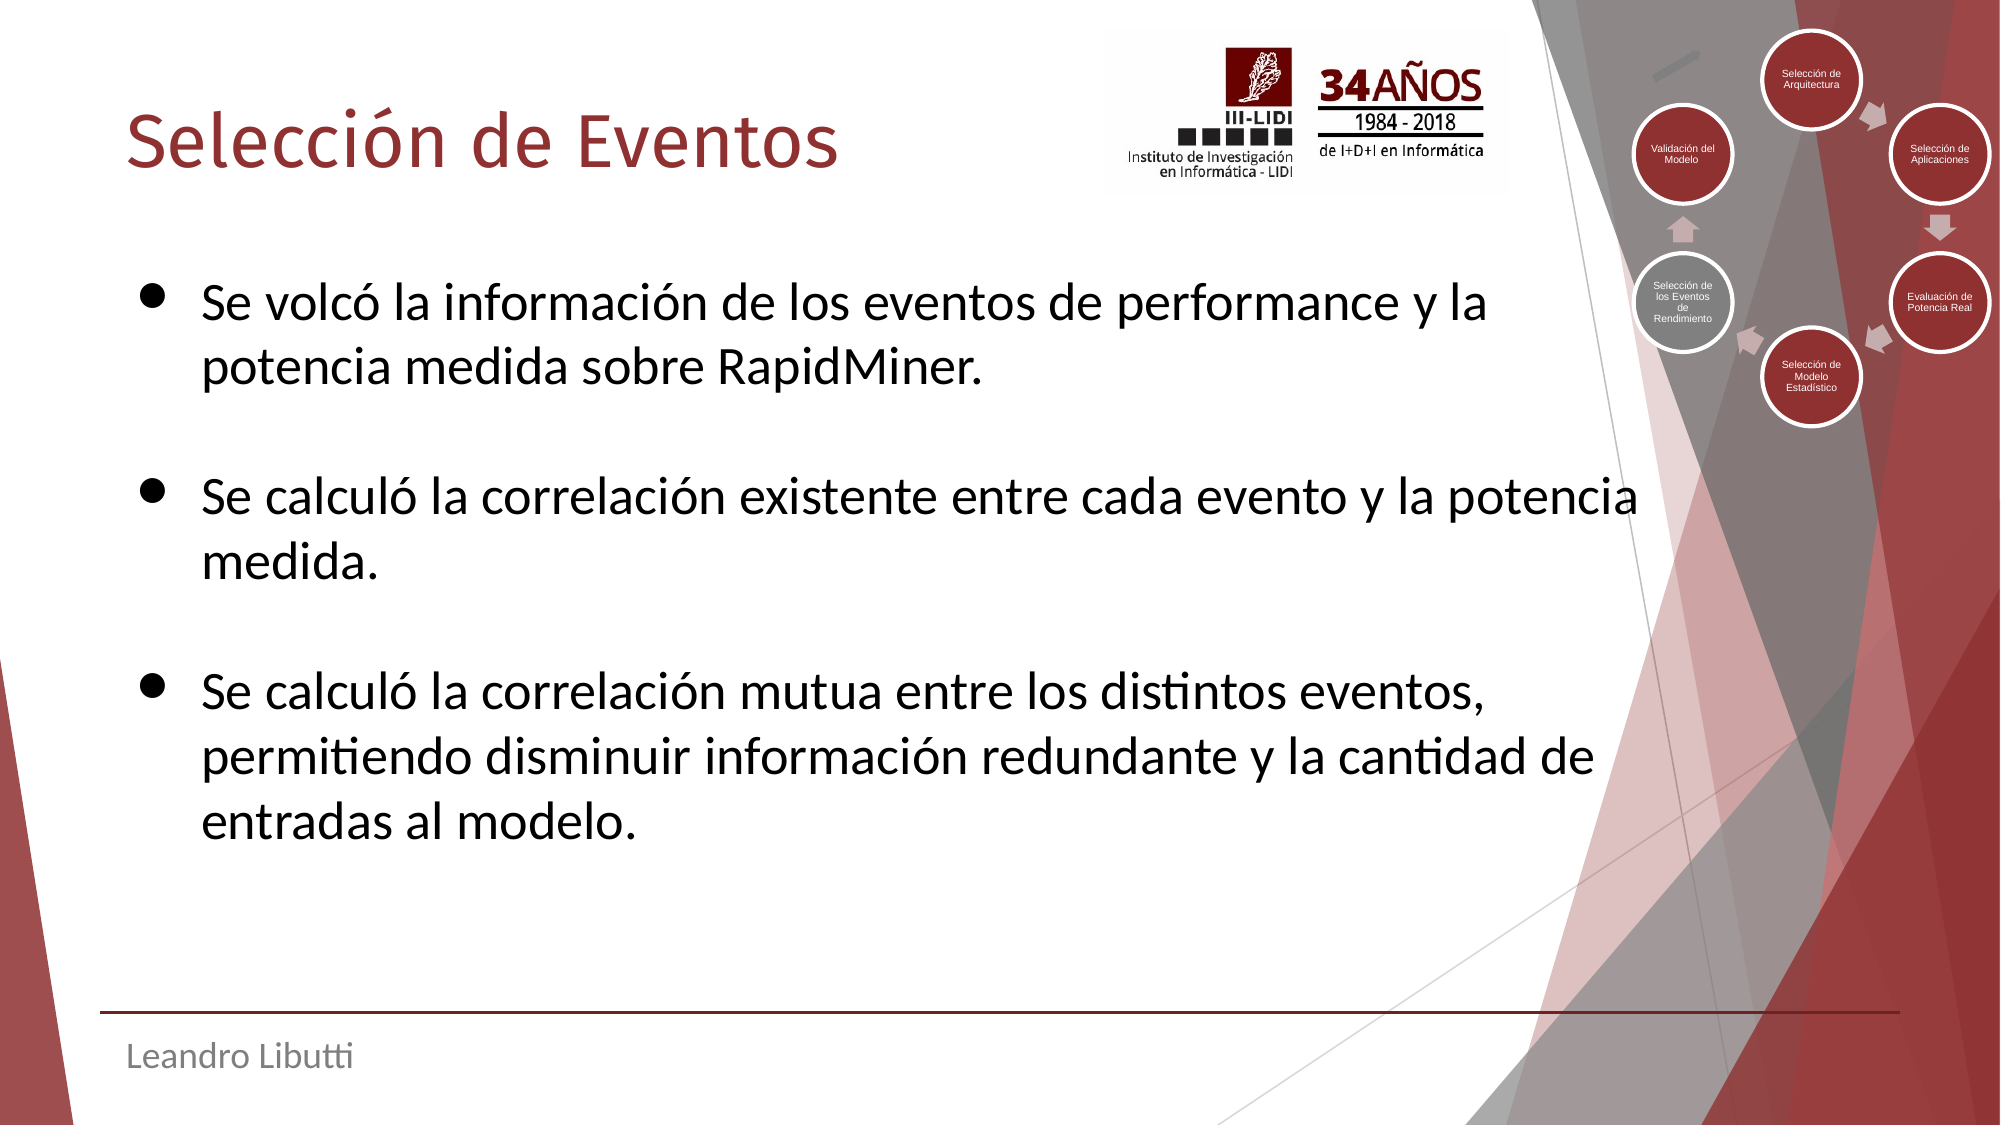

Selección de Arquitectura

Selección de Aplicaciones

Evaluación de Potencia Real

Selección de Modelo Estadístico

Selección de los Eventos de Rendimiento

Validación del Modelo

# Selección de Eventos

Se volcó la información de los eventos de performance y la potencia medida sobre RapidMiner.

Se calculó la correlación existente entre cada evento y la potencia medida.

Se calculó la correlación mutua entre los distintos eventos, permitiendo disminuir información redundante y la cantidad de entradas al modelo.

Leandro Libutti